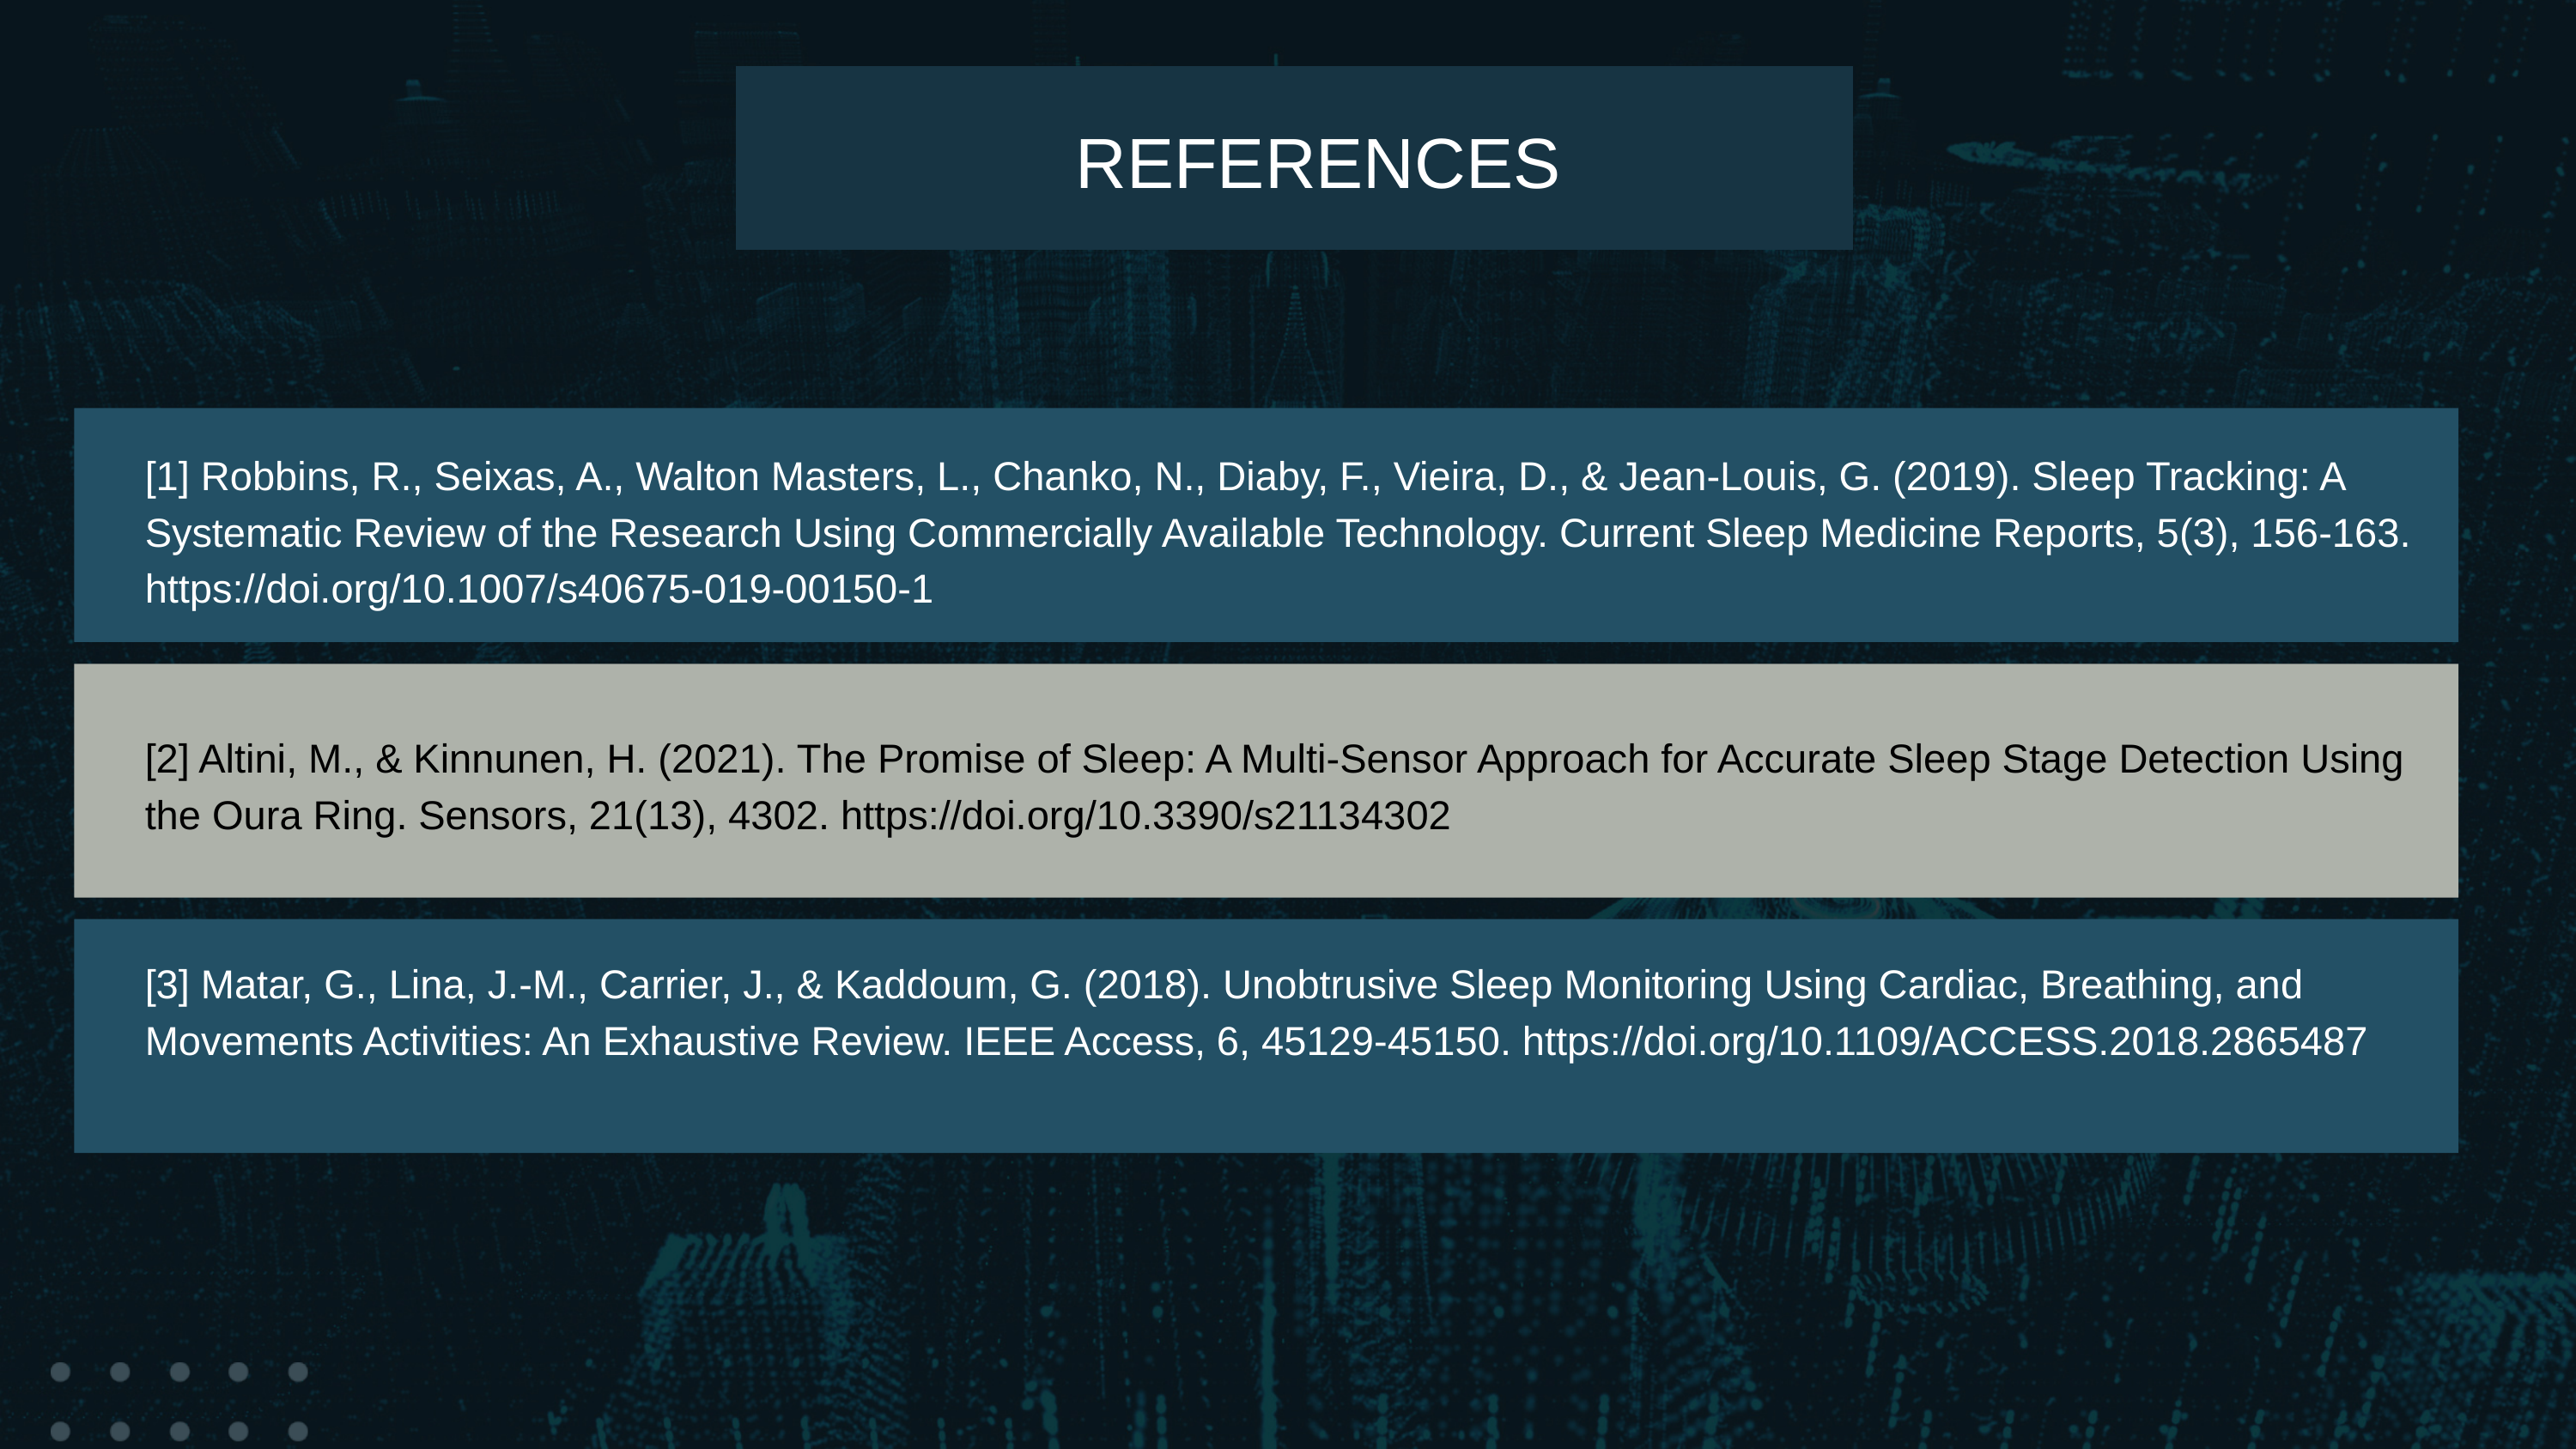

REFERENCES

[1] Robbins, R., Seixas, A., Walton Masters, L., Chanko, N., Diaby, F., Vieira, D., & Jean-Louis, G. (2019). Sleep Tracking: A Systematic Review of the Research Using Commercially Available Technology. Current Sleep Medicine Reports, 5(3), 156-163. https://doi.org/10.1007/s40675-019-00150-1

[2] Altini, M., & Kinnunen, H. (2021). The Promise of Sleep: A Multi-Sensor Approach for Accurate Sleep Stage Detection Using the Oura Ring. Sensors, 21(13), 4302. https://doi.org/10.3390/s21134302

[3] Matar, G., Lina, J.-M., Carrier, J., & Kaddoum, G. (2018). Unobtrusive Sleep Monitoring Using Cardiac, Breathing, and Movements Activities: An Exhaustive Review. IEEE Access, 6, 45129-45150. https://doi.org/10.1109/ACCESS.2018.2865487